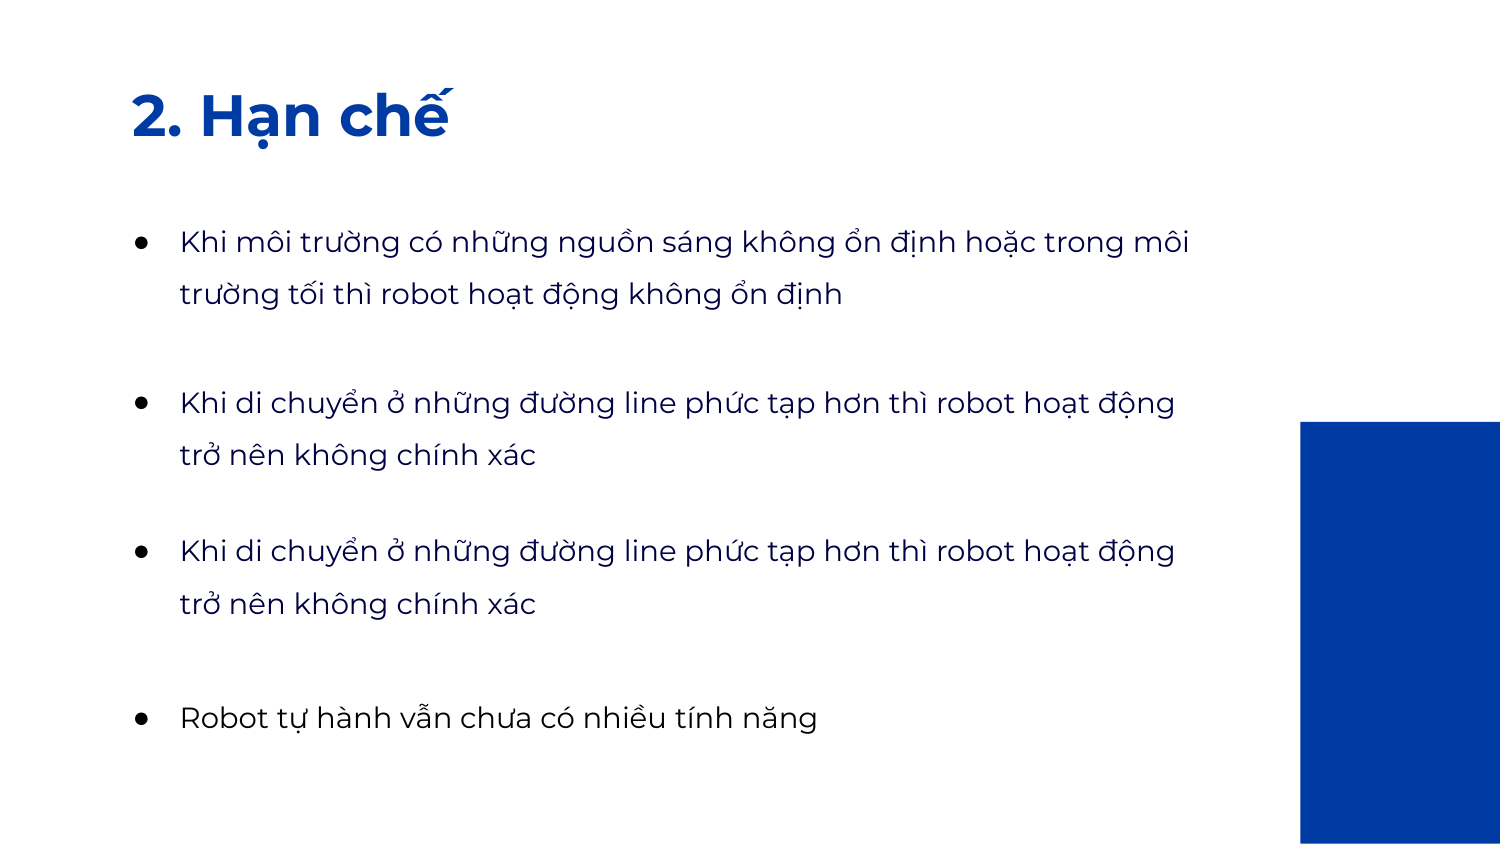

# 2. Hạn chế
Khi môi trường có những nguồn sáng không ổn định hoặc trong môi trường tối thì robot hoạt động không ổn định
Khi di chuyển ở những đường line phức tạp hơn thì robot hoạt động trở nên không chính xác
Khi di chuyển ở những đường line phức tạp hơn thì robot hoạt động trở nên không chính xác
Robot tự hành vẫn chưa có nhiều tính năng